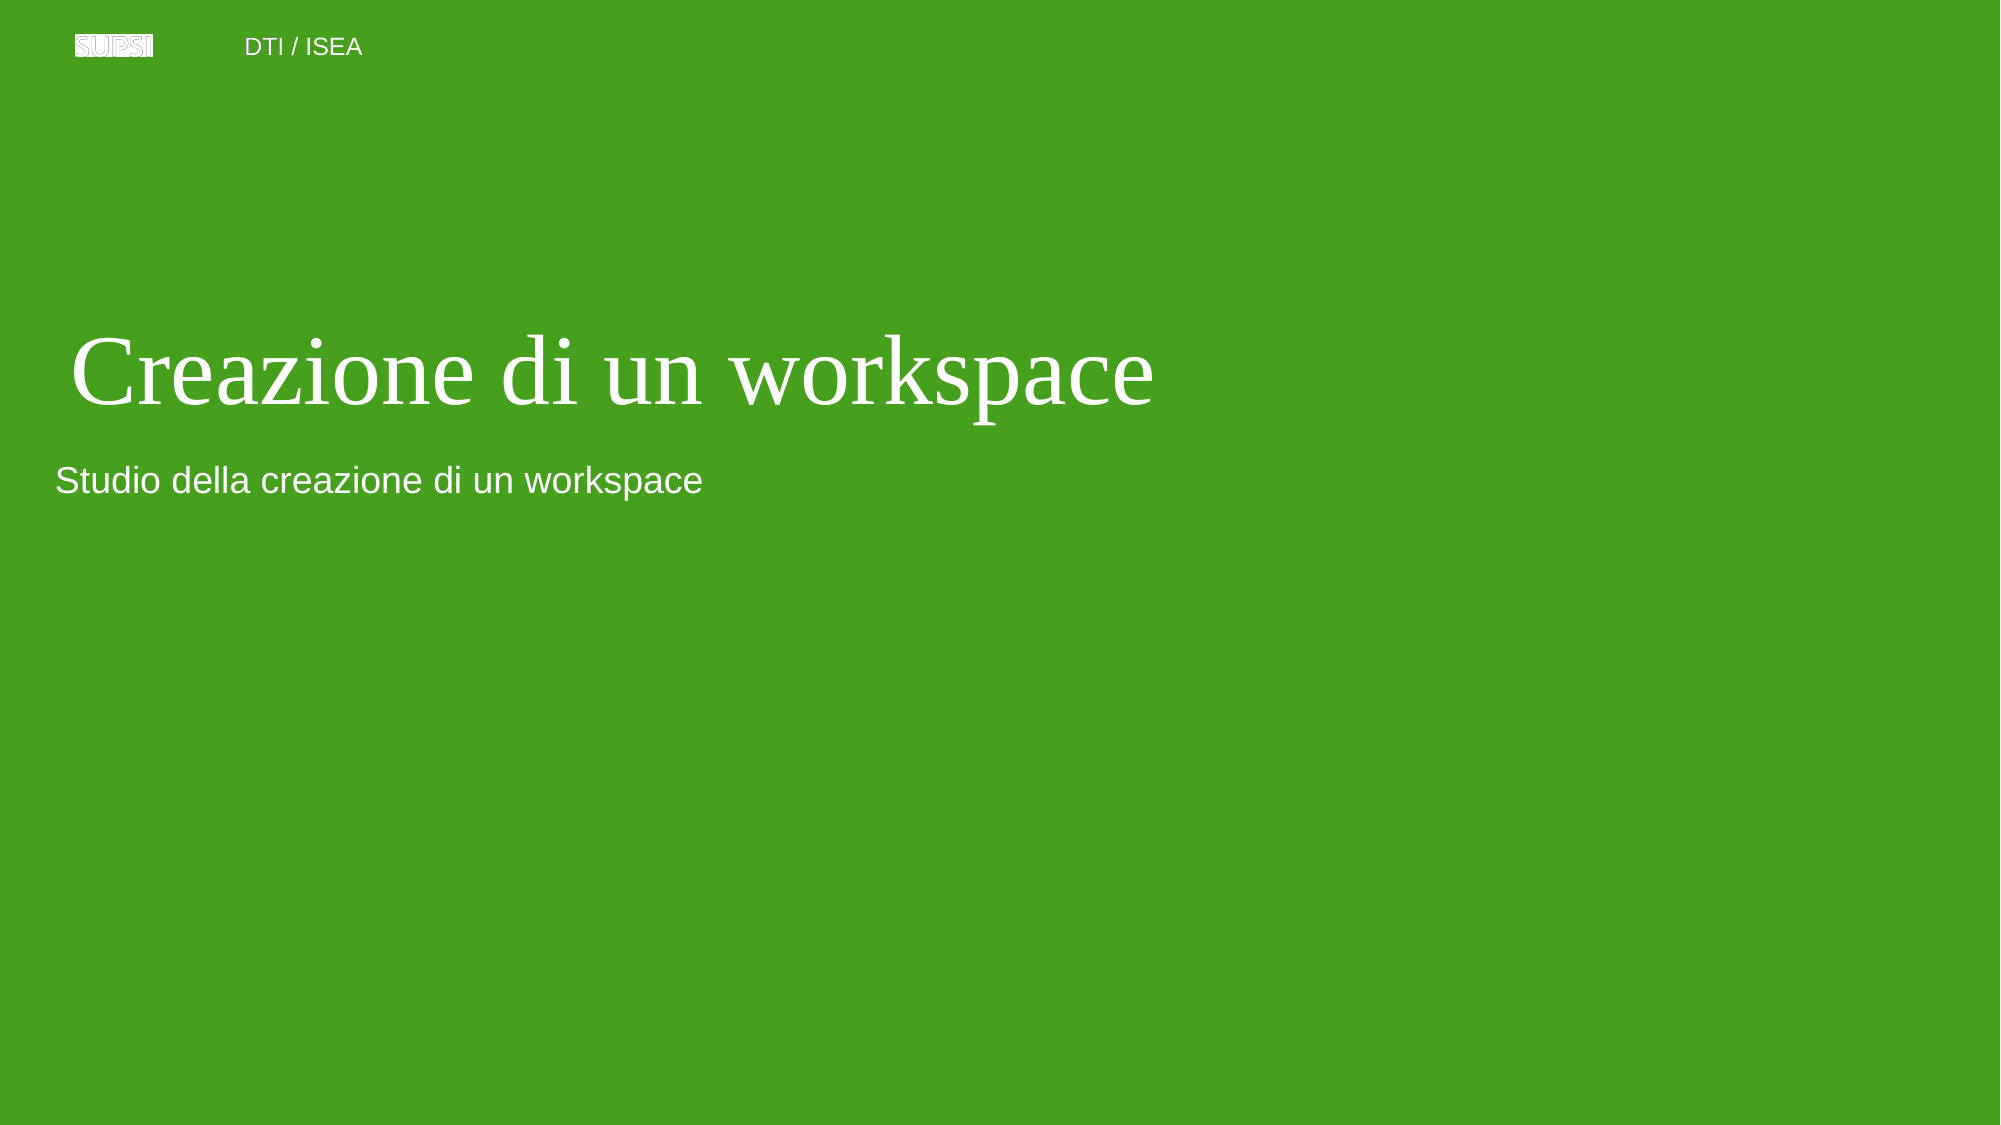

# Creazione di un workspace
Studio della creazione di un workspace